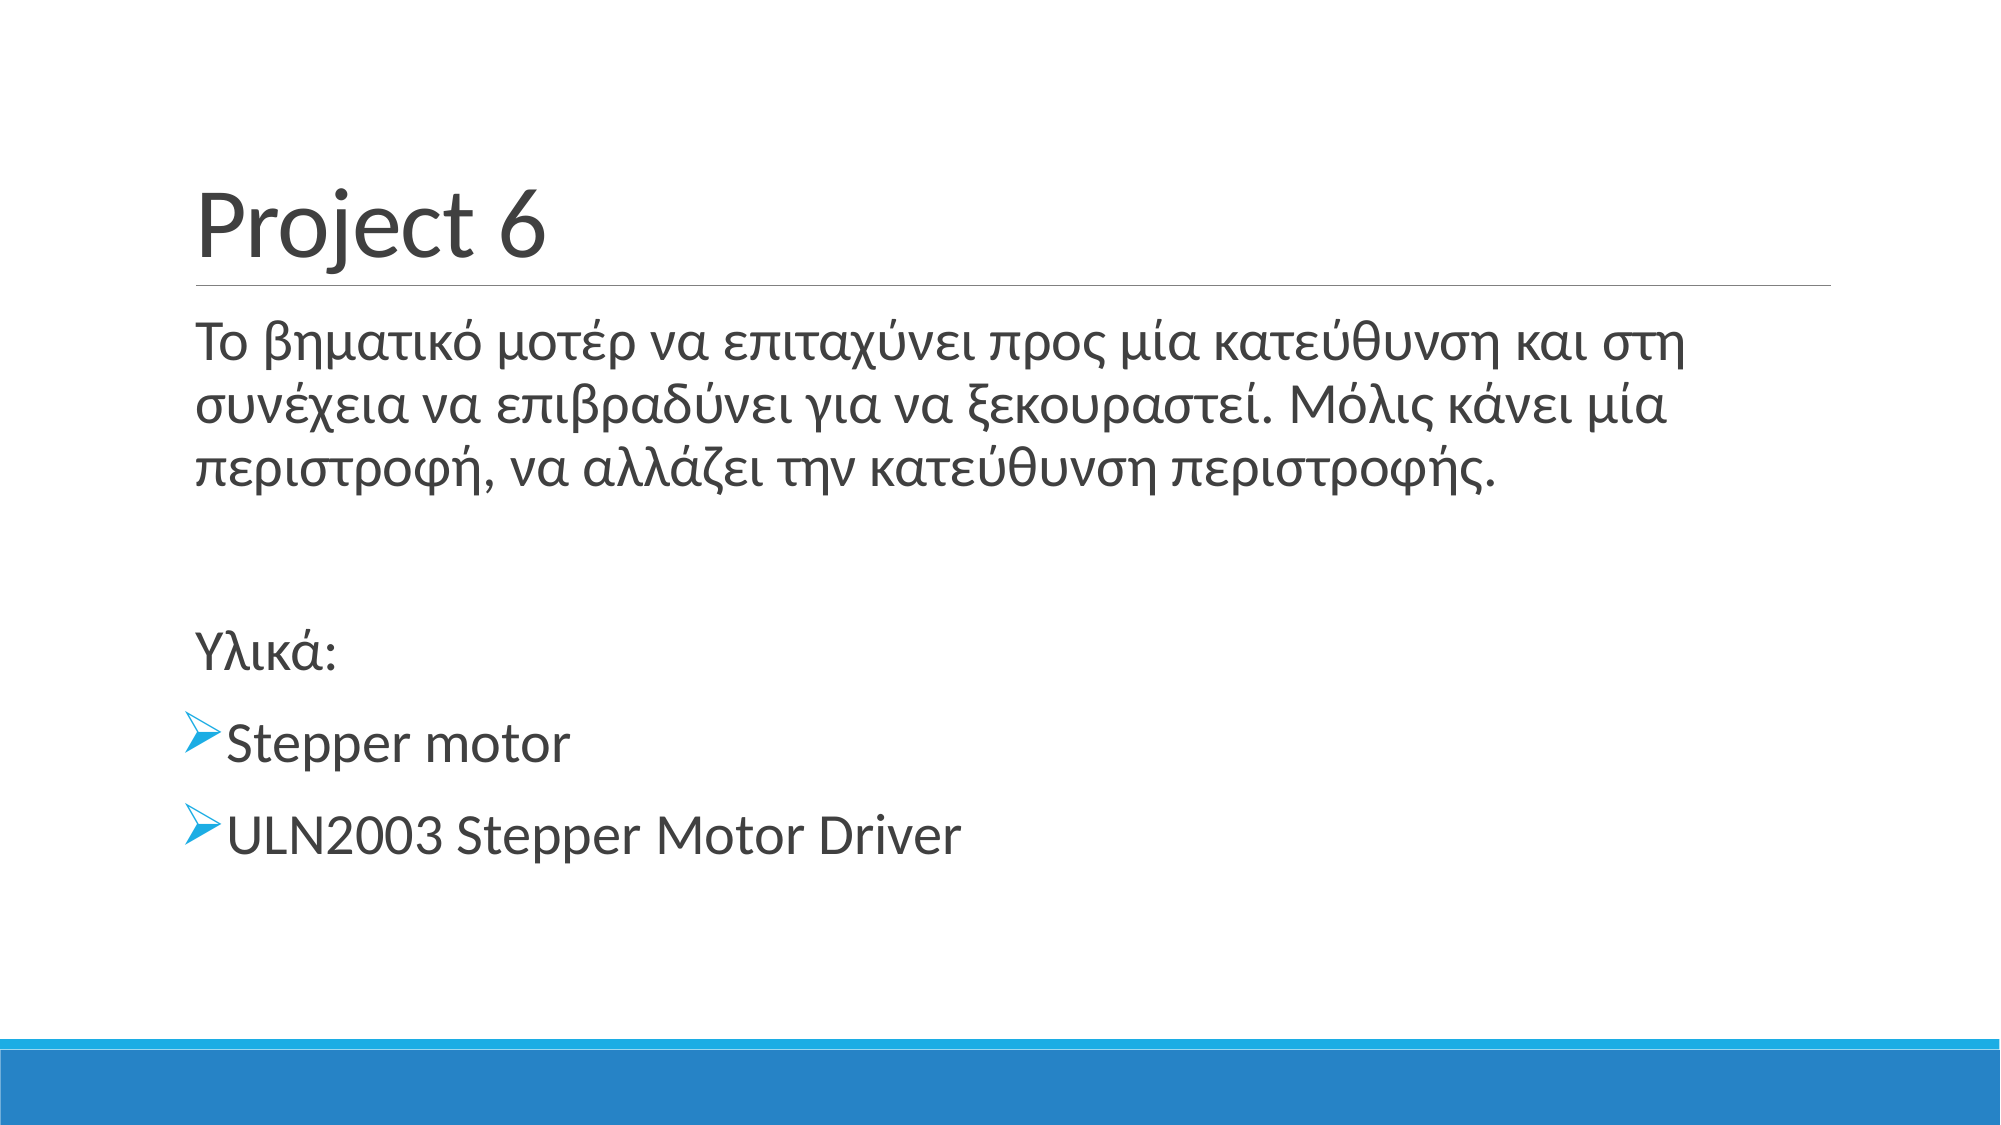

# Project 6
Το βηματικό μοτέρ να επιταχύνει προς μία κατεύθυνση και στη συνέχεια να επιβραδύνει για να ξεκουραστεί. Μόλις κάνει μία περιστροφή, να αλλάζει την κατεύθυνση περιστροφής.

Υλικά:
Stepper motor
ULN2003 Stepper Motor Driver